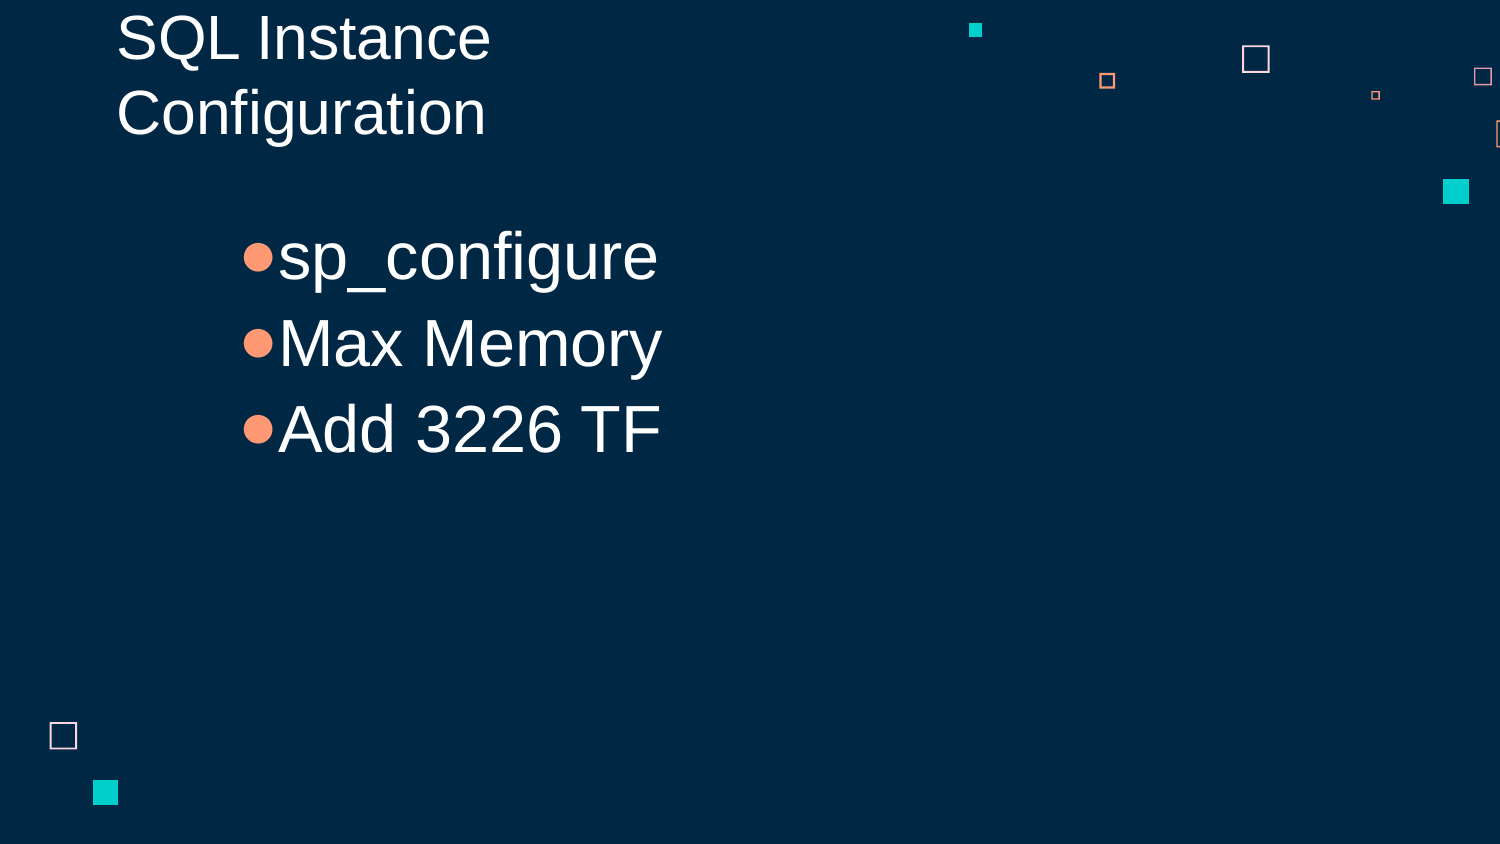

# SQL Instance Configuration
sp_configure
Max Memory
Add 3226 TF